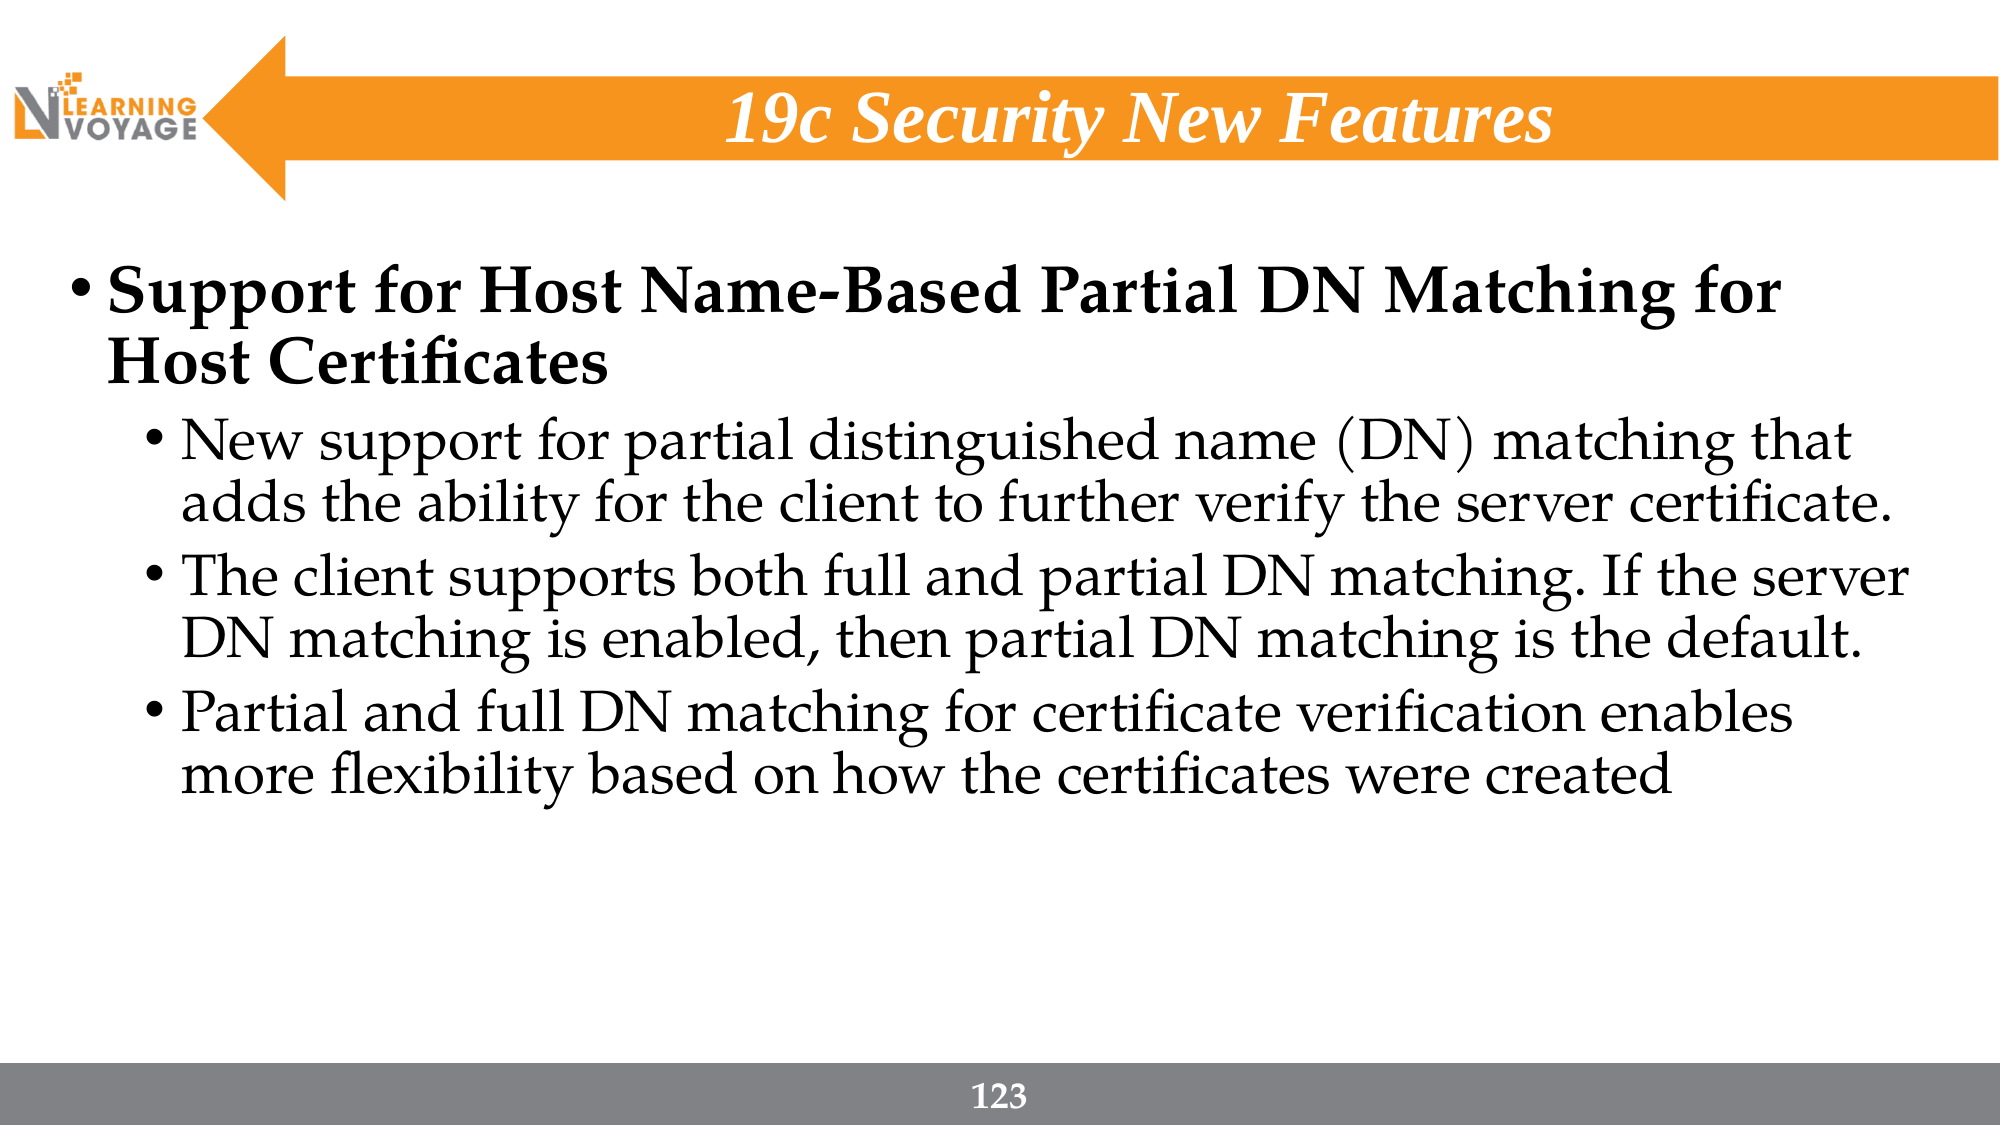

# 19c Security New Features
Support for Host Name-Based Partial DN Matching for Host Certificates
New support for partial distinguished name (DN) matching that adds the ability for the client to further verify the server certificate.
The client supports both full and partial DN matching. If the server DN matching is enabled, then partial DN matching is the default.
Partial and full DN matching for certificate verification enables more flexibility based on how the certificates were created

123